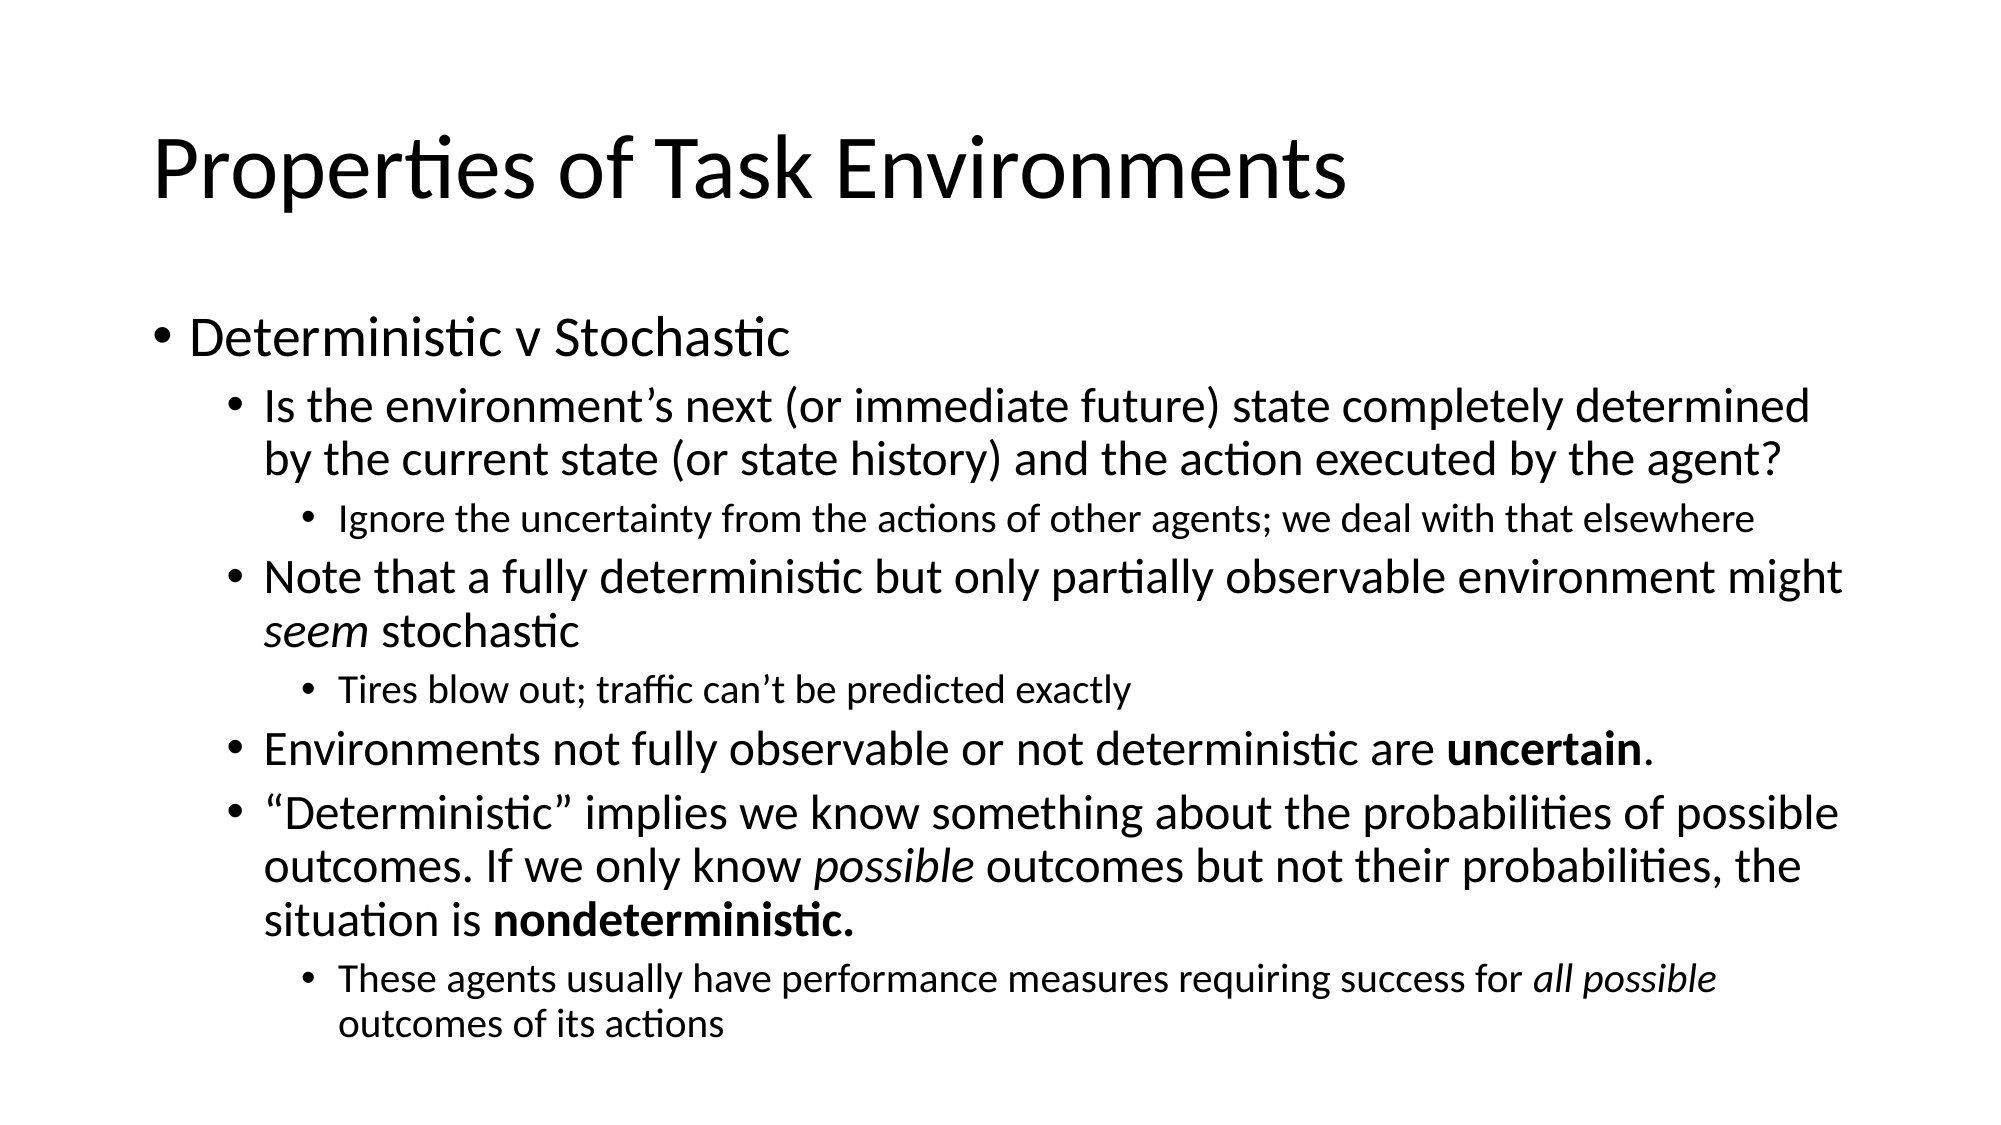

# Properties of Task Environments
Deterministic v Stochastic
Is the environment’s next (or immediate future) state completely determined by the current state (or state history) and the action executed by the agent?
Ignore the uncertainty from the actions of other agents; we deal with that elsewhere
Note that a fully deterministic but only partially observable environment might seem stochastic
Tires blow out; traffic can’t be predicted exactly
Environments not fully observable or not deterministic are uncertain.
“Deterministic” implies we know something about the probabilities of possible outcomes. If we only know possible outcomes but not their probabilities, the situation is nondeterministic.
These agents usually have performance measures requiring success for all possible outcomes of its actions